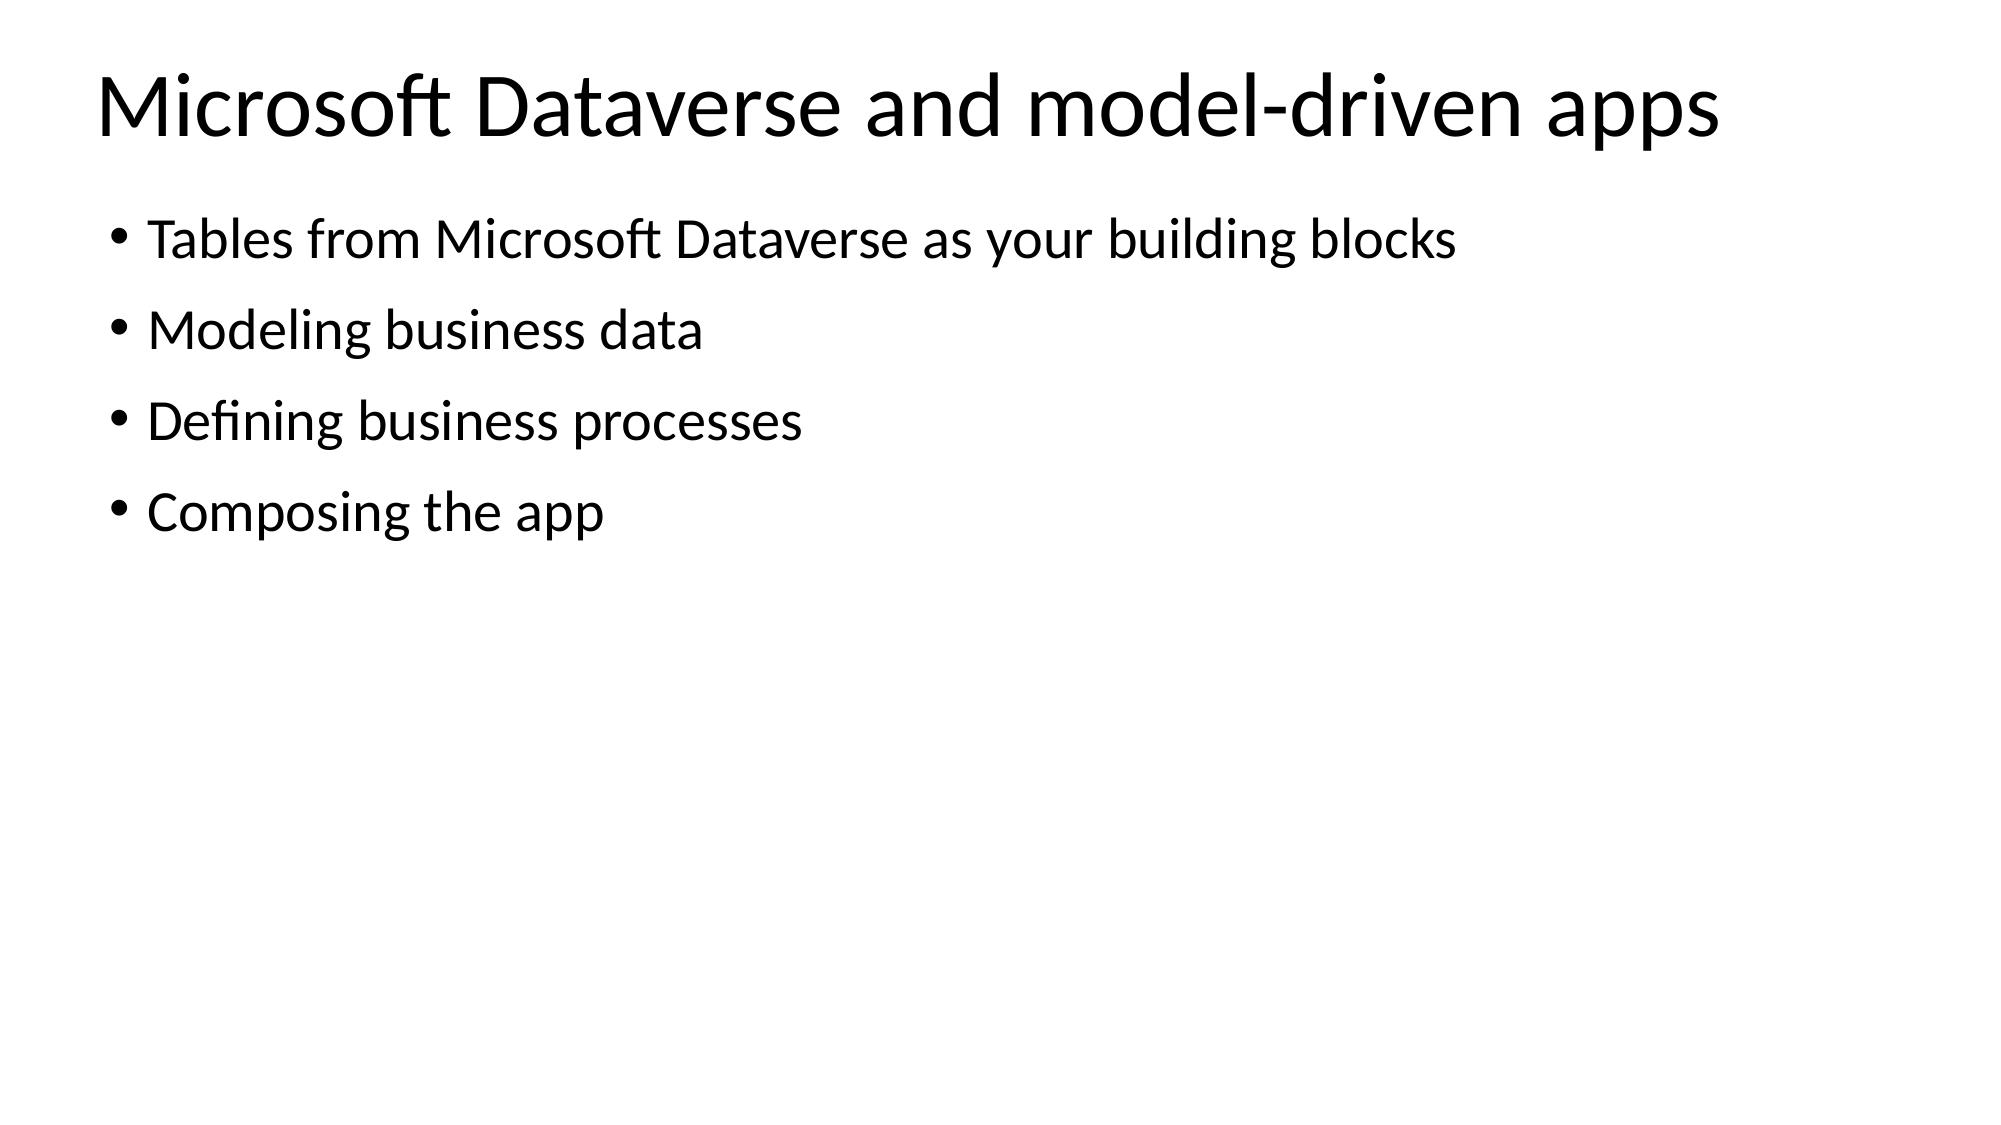

# Microsoft Dataverse and model-driven apps
Tables from Microsoft Dataverse as your building blocks
Modeling business data
Defining business processes
Composing the app